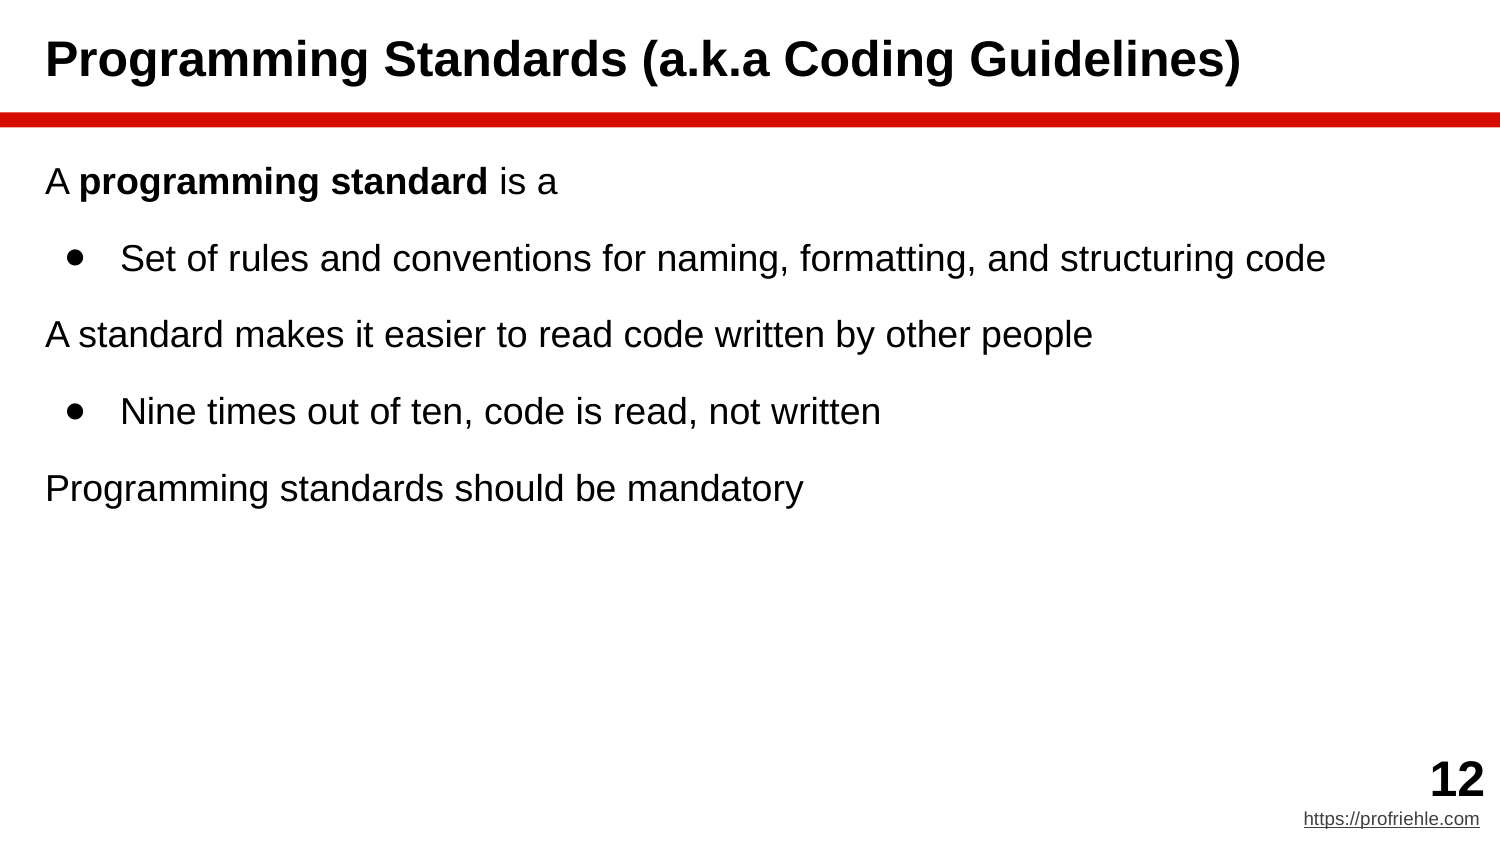

# Programming Standards (a.k.a Coding Guidelines)
A programming standard is a
Set of rules and conventions for naming, formatting, and structuring code
A standard makes it easier to read code written by other people
Nine times out of ten, code is read, not written
Programming standards should be mandatory
12
https://profriehle.com